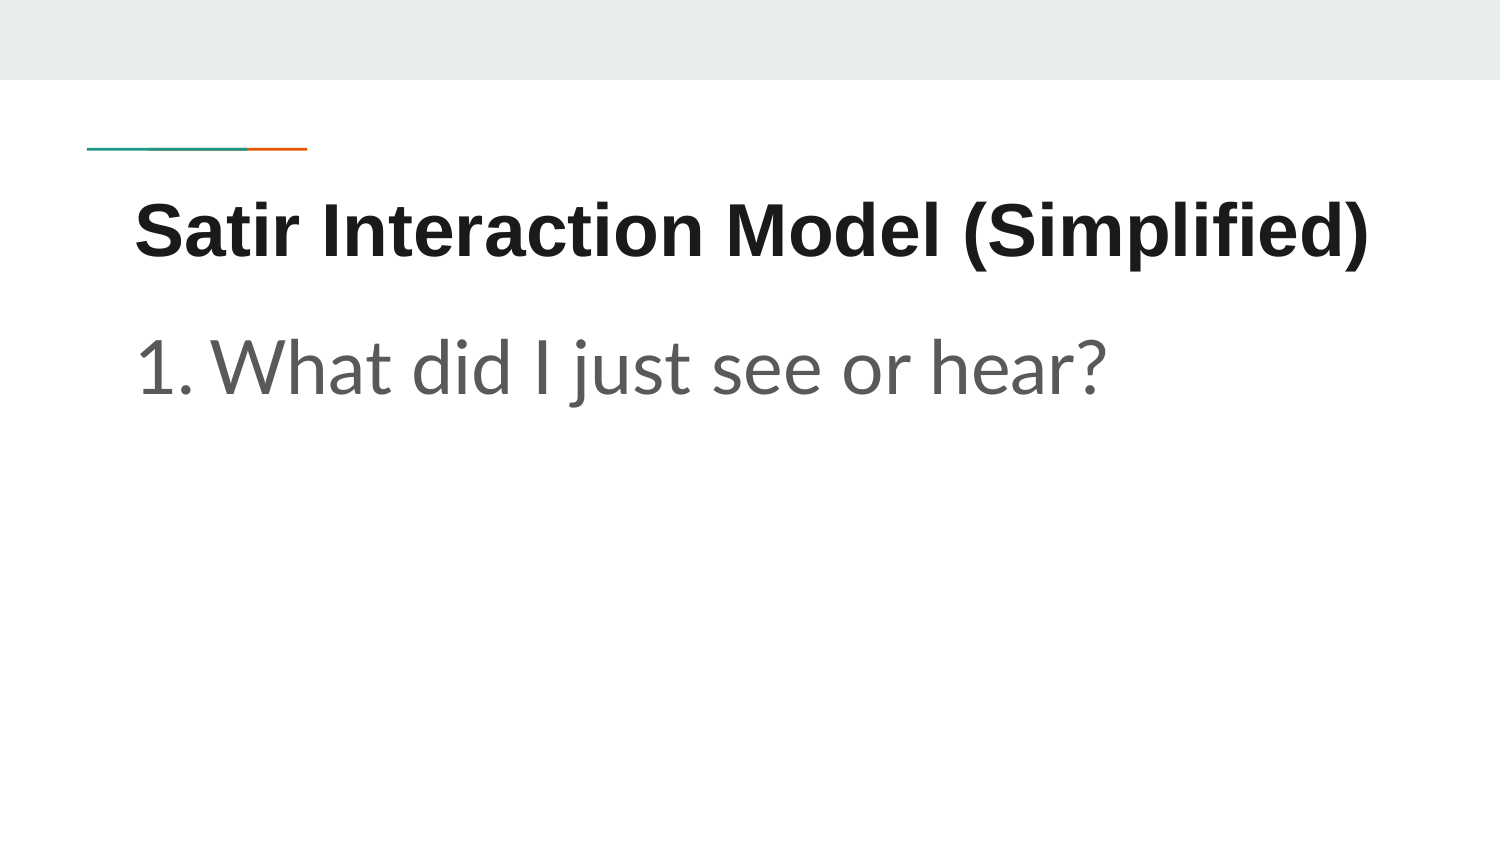

# Satir Interaction Model (Simplified)
What did I just see or hear?